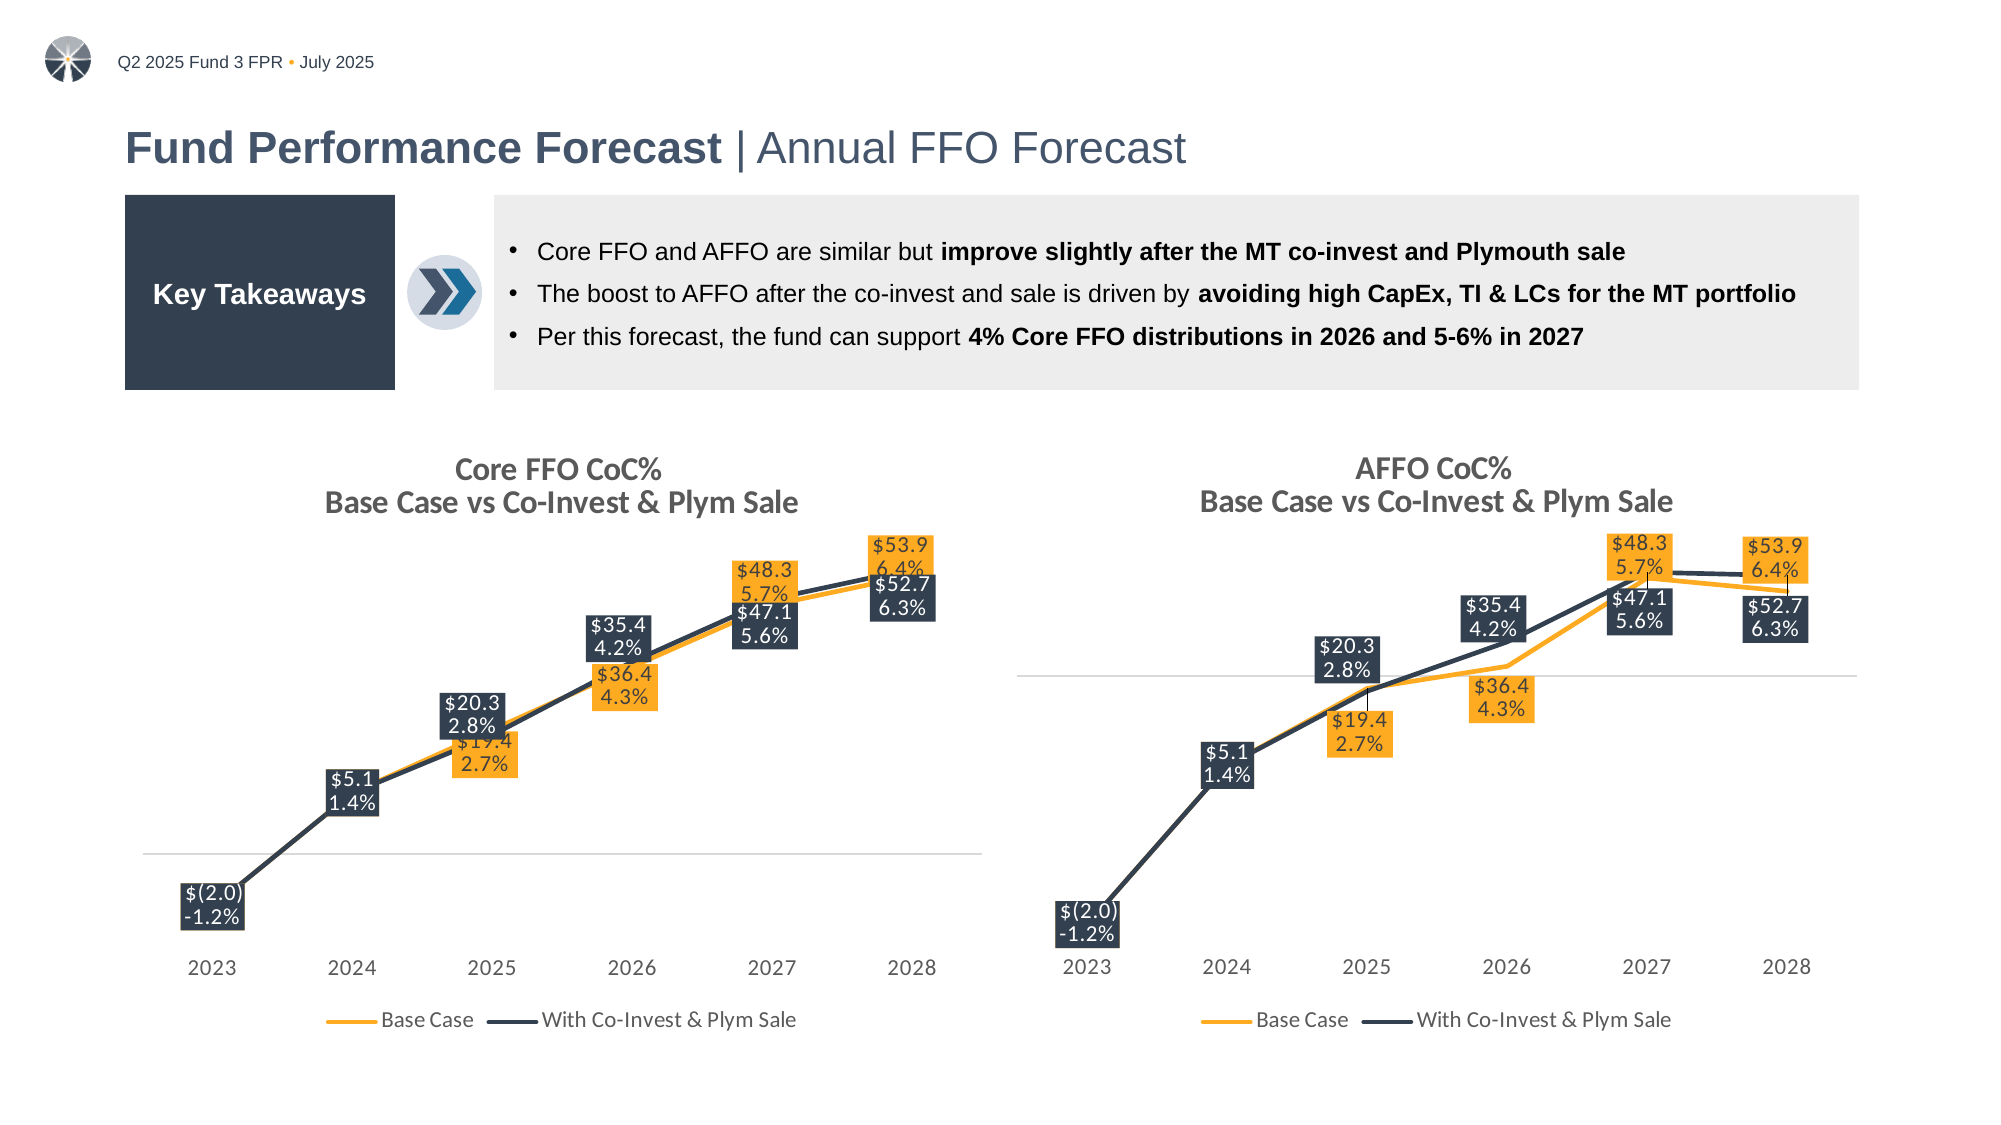

# Fund Performance Forecast | Annual FFO Forecast
Key Takeaways
Core FFO and AFFO are similar but improve slightly after the MT co-invest and Plymouth sale
The boost to AFFO after the co-invest and sale is driven by avoiding high CapEx, TI & LCs for the MT portfolio
Per this forecast, the fund can support 4% Core FFO distributions in 2026 and 5-6% in 2027

### Chart: AFFO CoC%
Base Case vs Co-Invest & Plym Sale

| Category | Base Case | With Co-Invest & Plym Sale |
|---|---|---|
| 2023 | -0.07451186535604597 | -0.07451186535604597 |
| 2024 | -0.02677493872955482 | -0.02677493872955482 |
| 2025 | -0.003622073213851758 | -0.004481785527061175 |
| 2026 | 0.0030062355663732655 | 0.010349084486433752 |
| 2027 | 0.029473478002219392 | 0.031221633274690505 |
| 2028 | 0.025487783883215306 | 0.030226729806355858 |

### Chart: Core FFO CoC%
Base Case vs Co-Invest & Plym Sale

| Category | Base Case | With Co-Invest & Plym Sale |
|---|---|---|
| 2023 | -0.011866793223763529 | -0.011866793223763529 |
| 2024 | 0.013775987439089222 | 0.013775987439089222 |
| 2025 | 0.028033760108939716 | 0.02683860910657235 |
| 2026 | 0.04221181040593974 | 0.0433377340555379 |
| 2027 | 0.056108860902220774 | 0.05747710254023426 |
| 2028 | 0.0627405850021069 | 0.06420717591079435 |